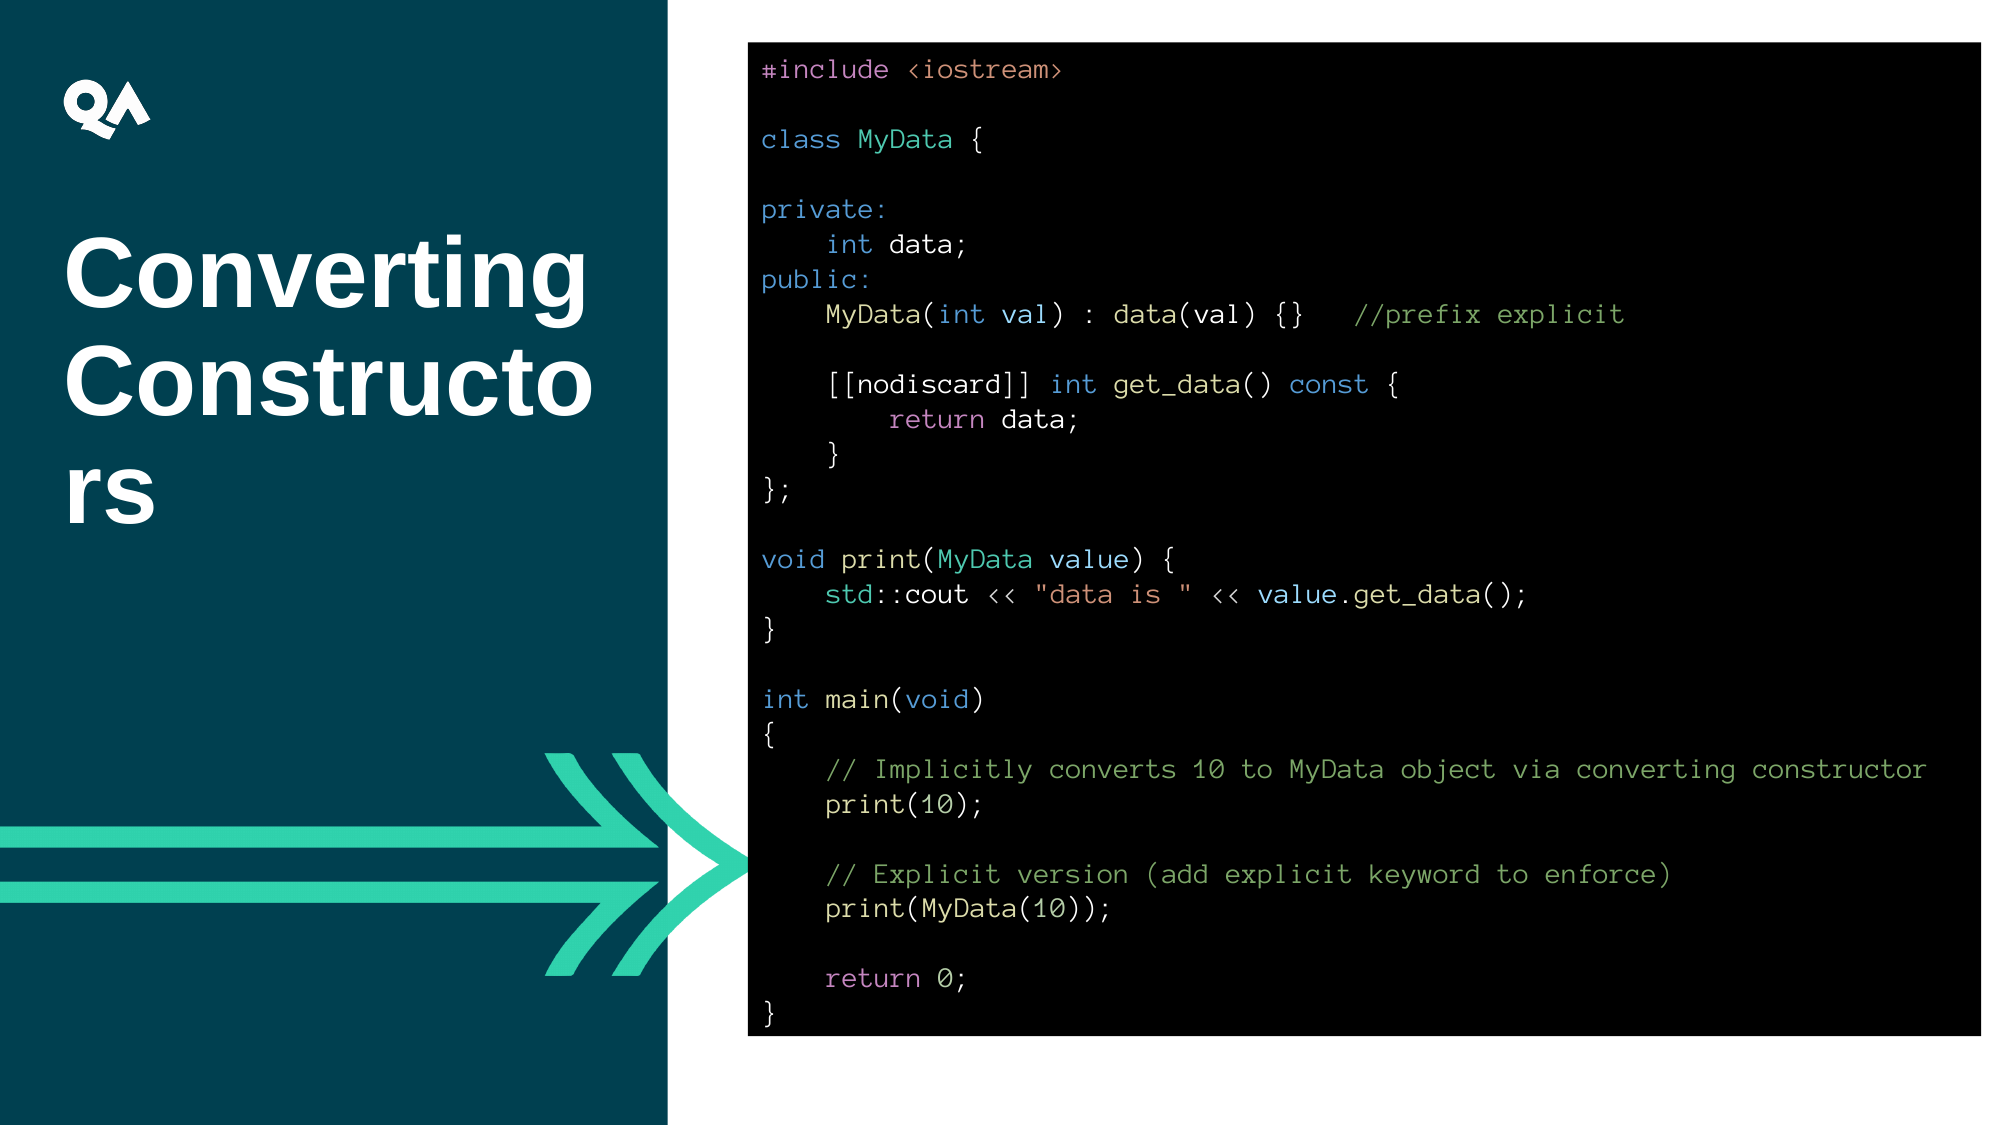

#include <iostream>
class MyData {
private:
    int data;
public:
    MyData(int val) : data(val) {}   //prefix explicit

    [[nodiscard]] int get_data() const {
        return data;
    }
};
void print(MyData value) {
    std::cout << "data is " << value.get_data();
}
int main(void)
{
    // Implicitly converts 10 to MyData object via converting constructor
    print(10);
    // Explicit version (add explicit keyword to enforce)
    print(MyData(10));
    return 0;
}
Converting Constructors